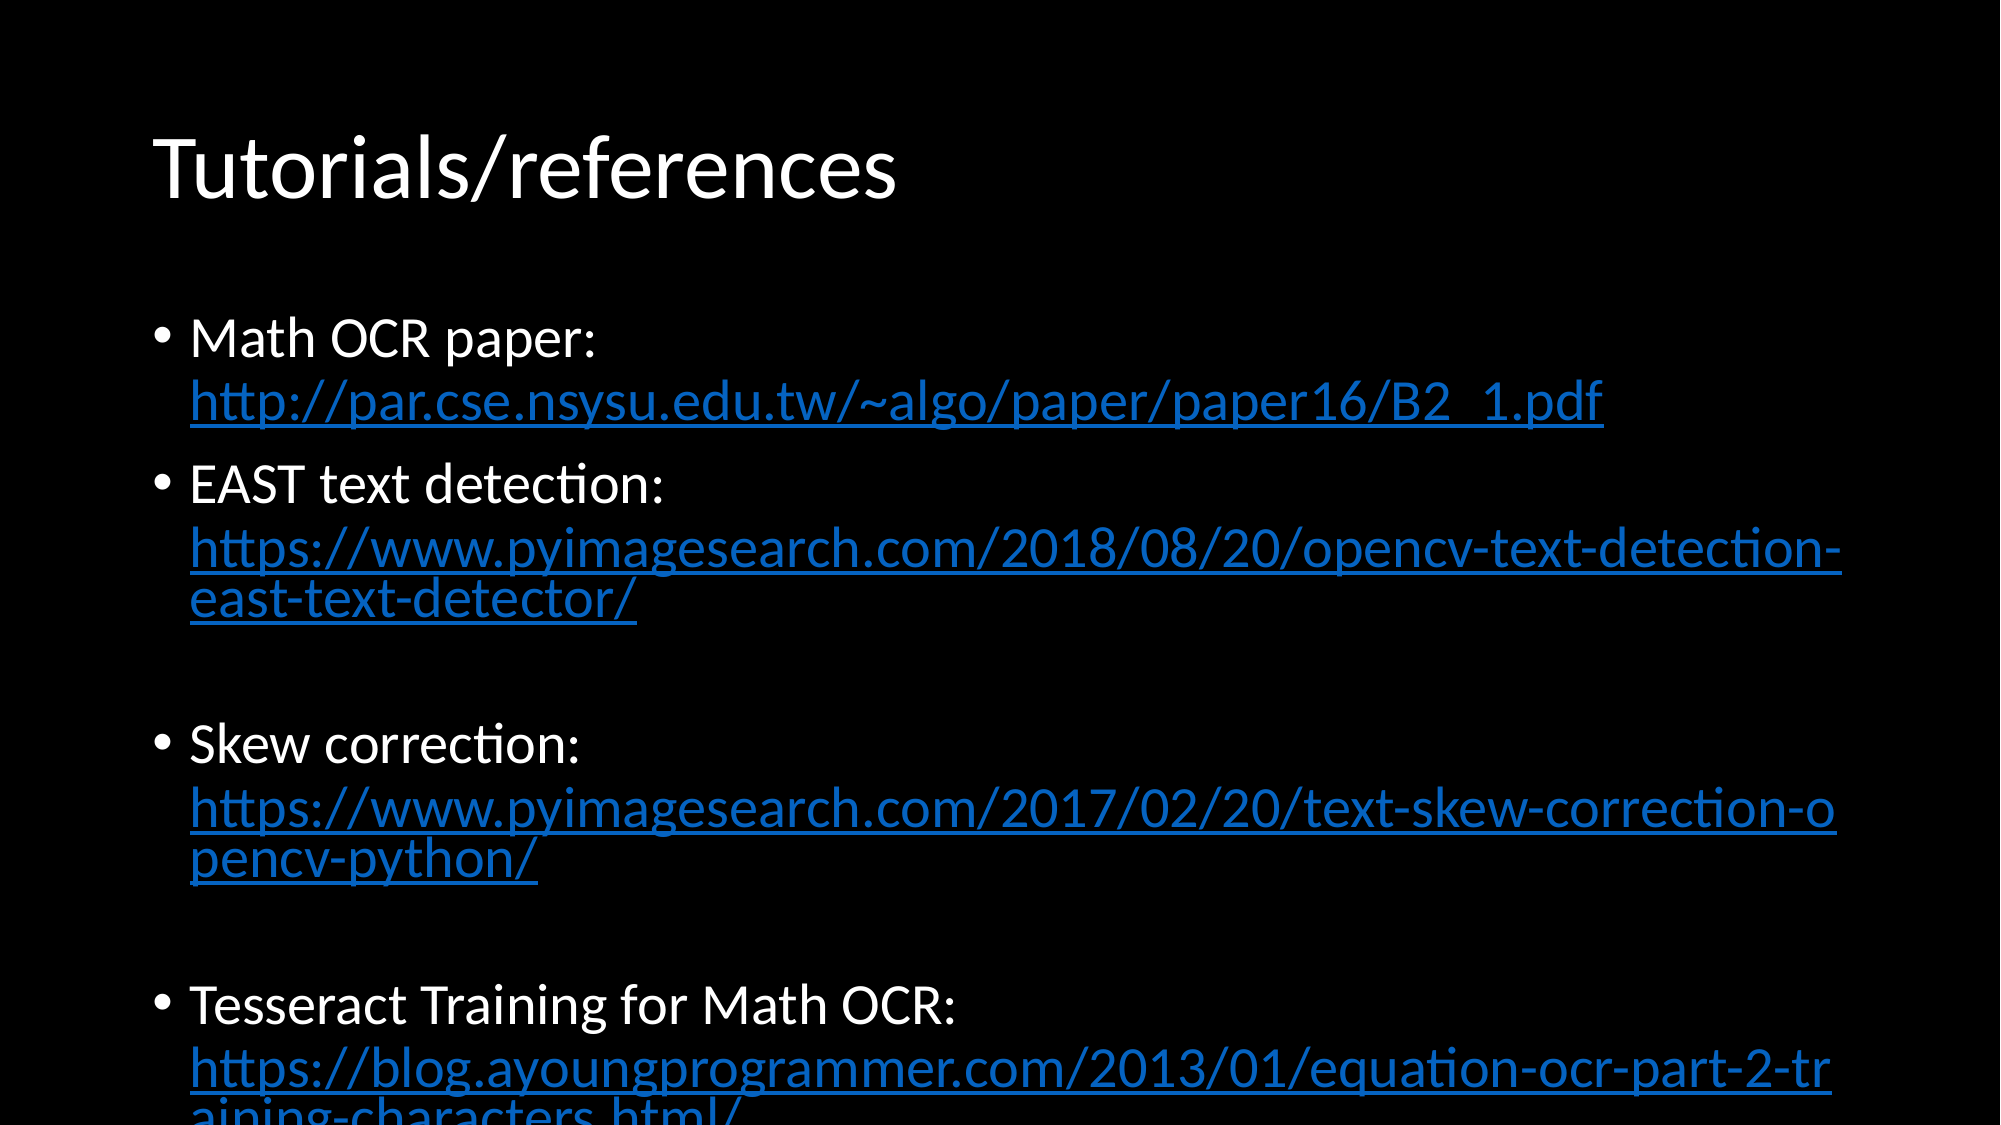

# Tutorials/references
Math OCR paper: http://par.cse.nsysu.edu.tw/~algo/paper/paper16/B2_1.pdf
EAST text detection: https://www.pyimagesearch.com/2018/08/20/opencv-text-detection-east-text-detector/
Skew correction: https://www.pyimagesearch.com/2017/02/20/text-skew-correction-opencv-python/
Tesseract Training for Math OCR: https://blog.ayoungprogrammer.com/2013/01/equation-ocr-part-2-training-characters.html/